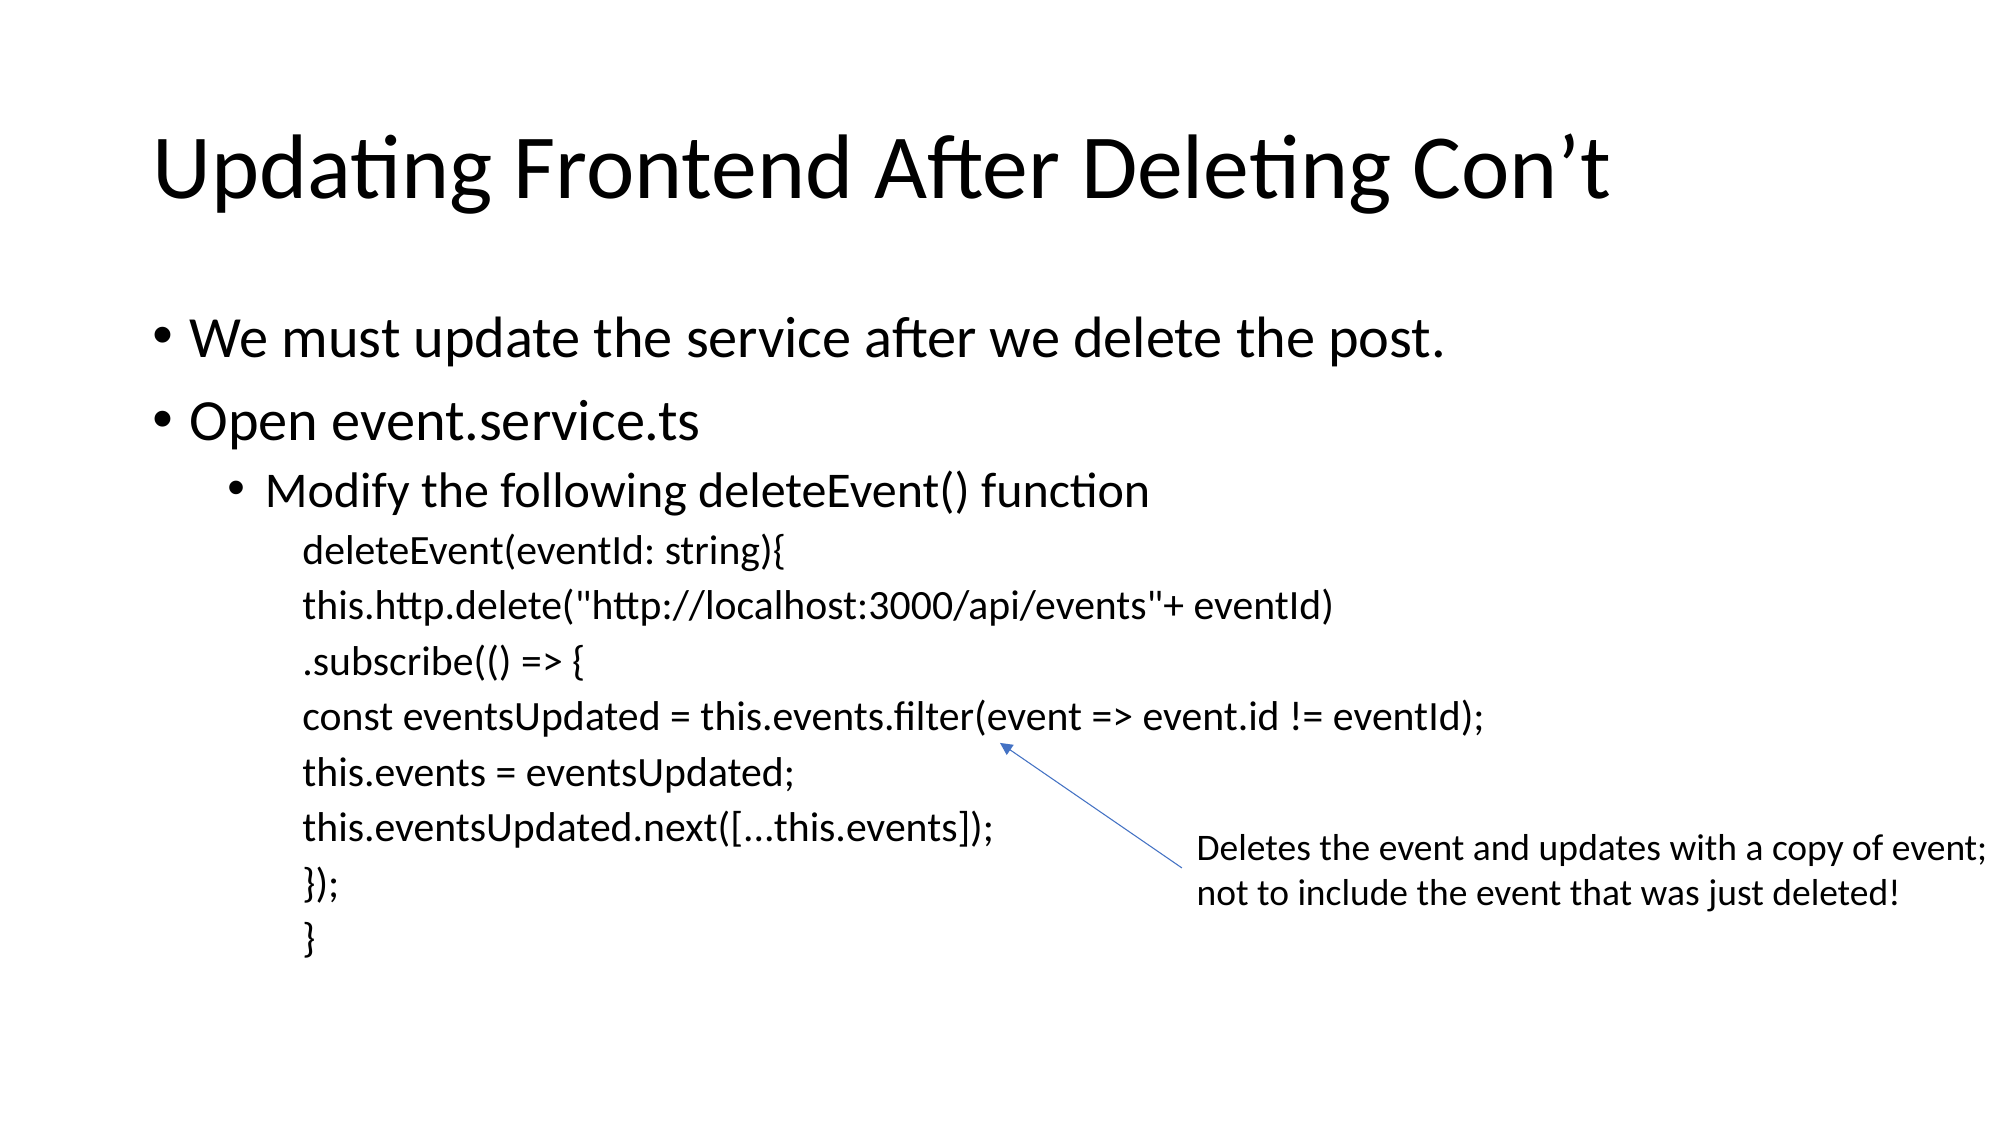

# Updating Frontend After Deleting Con’t
We must update the service after we delete the post.
Open event.service.ts
Modify the following deleteEvent() function
deleteEvent(eventId: string){
this.http.delete("http://localhost:3000/api/events"+ eventId)
.subscribe(() => {
const eventsUpdated = this.events.filter(event => event.id != eventId);
this.events = eventsUpdated;
this.eventsUpdated.next([...this.events]);
});
}

Deletes the event and updates with a copy of event;
not to include the event that was just deleted!